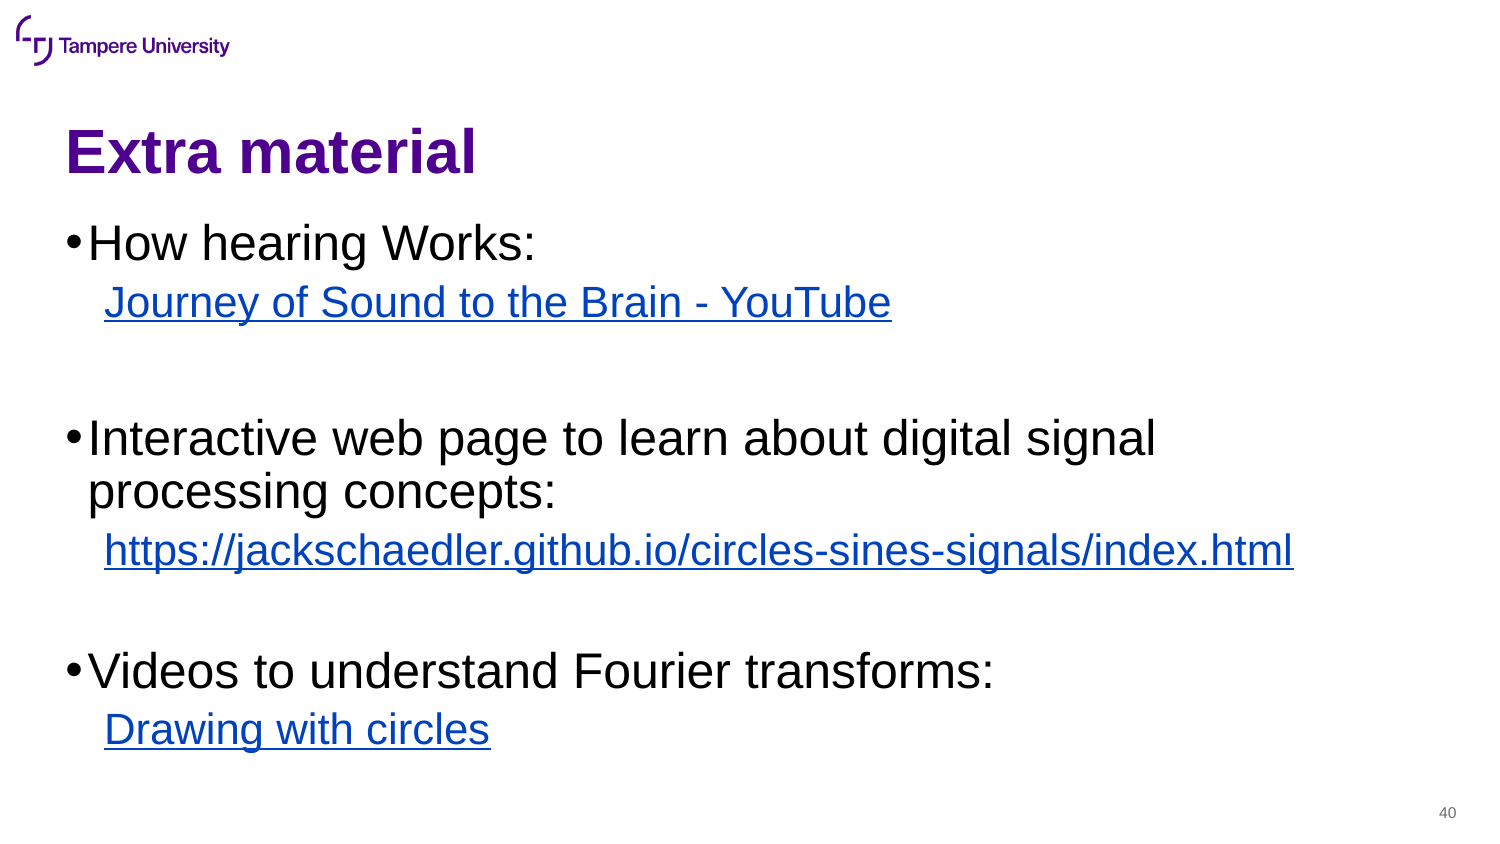

# Extra material
How hearing Works:
Journey of Sound to the Brain - YouTube

Interactive web page to learn about digital signal processing concepts:
https://jackschaedler.github.io/circles-sines-signals/index.html

Videos to understand Fourier transforms:
Drawing with circles

40